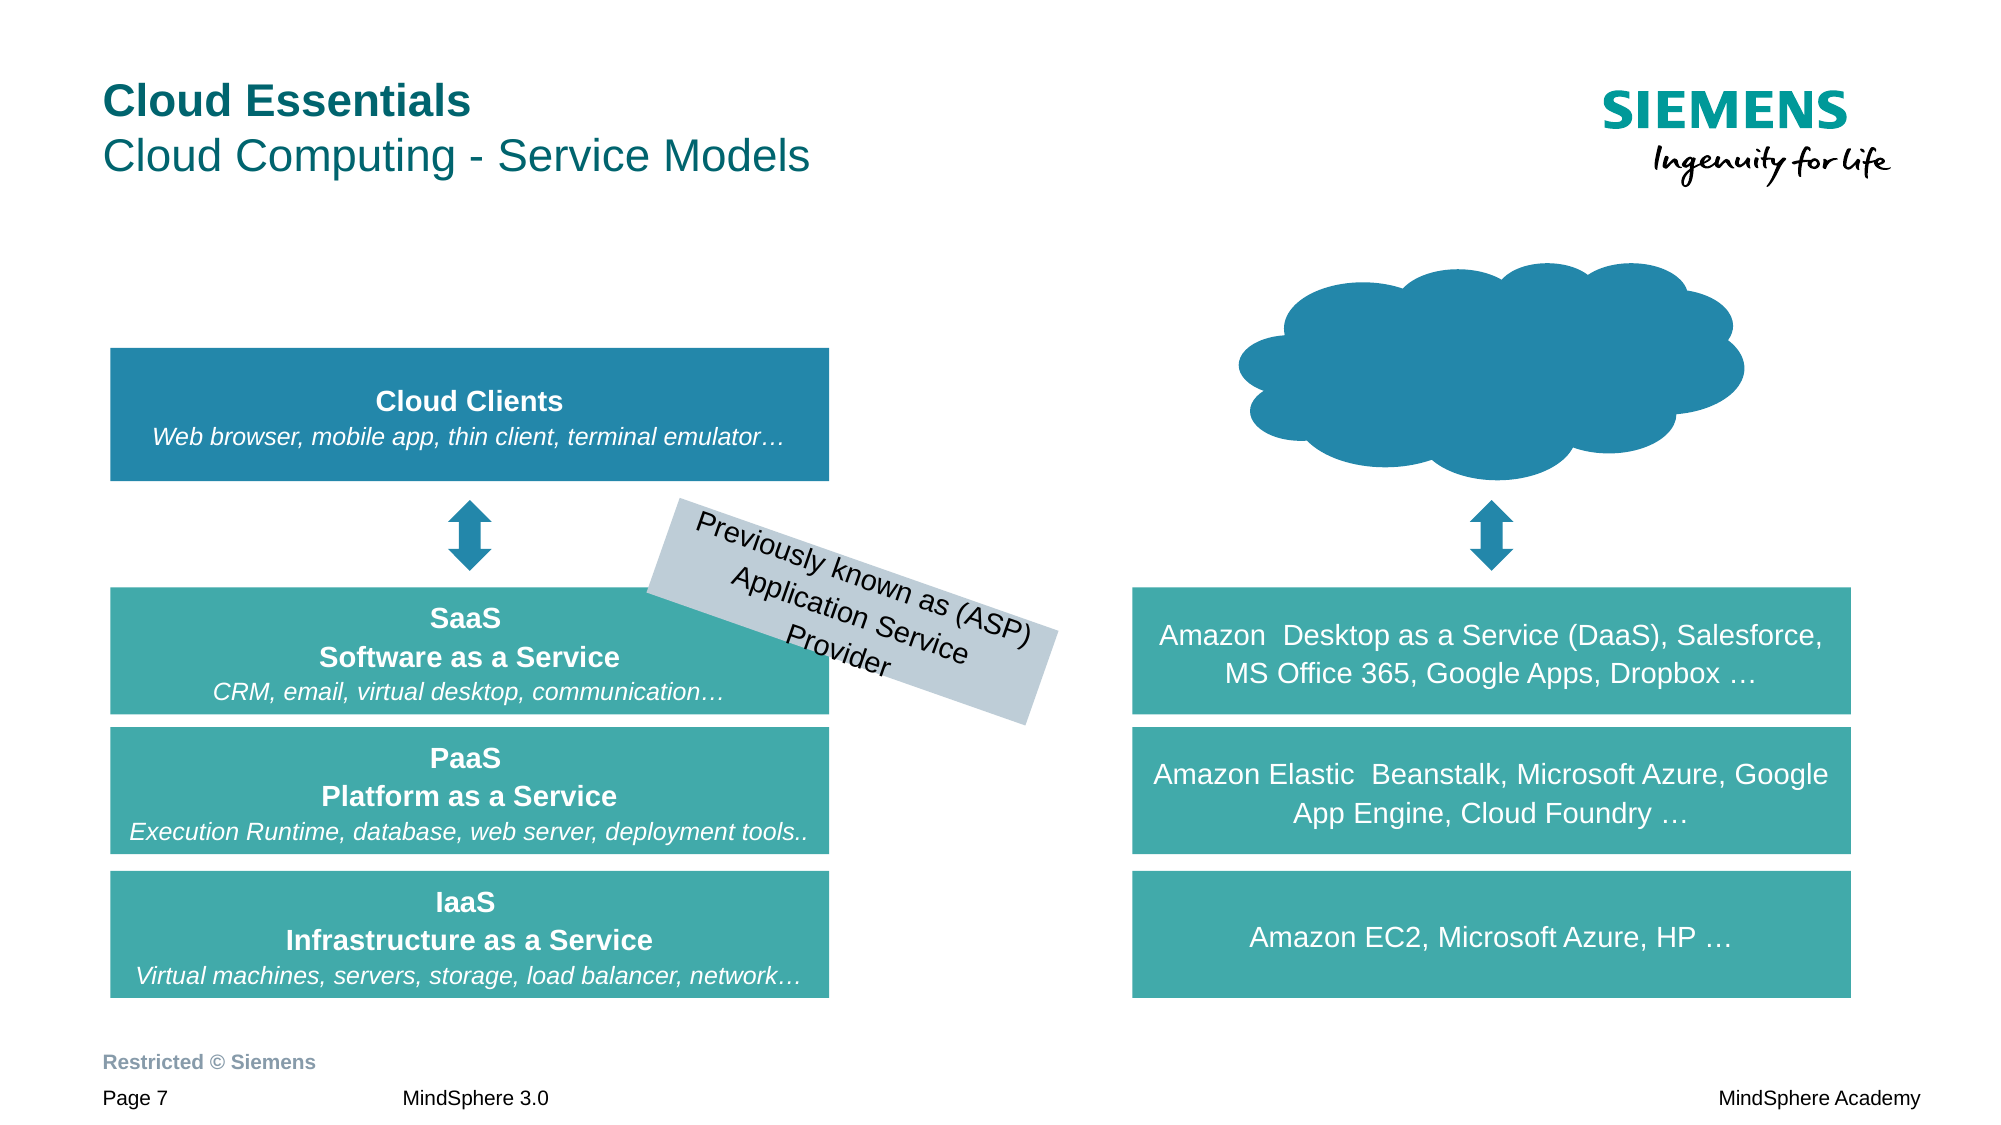

# Cloud Essentials Cloud Computing - Service Models

Cloud Clients
Web browser, mobile app, thin client, terminal emulator…

Previously known as (ASP) Application Service Provider
SaaS
Software as a Service
CRM, email, virtual desktop, communication…
Amazon  Desktop as a Service (DaaS), Salesforce, MS Office 365, Google Apps, Dropbox …
PaaS
Platform as a Service
Execution Runtime, database, web server, deployment tools..
Amazon Elastic  Beanstalk, Microsoft Azure, Google App Engine, Cloud Foundry …
IaaS
Infrastructure as a Service
Virtual machines, servers, storage, load balancer, network…
Amazon EC2, Microsoft Azure, HP …